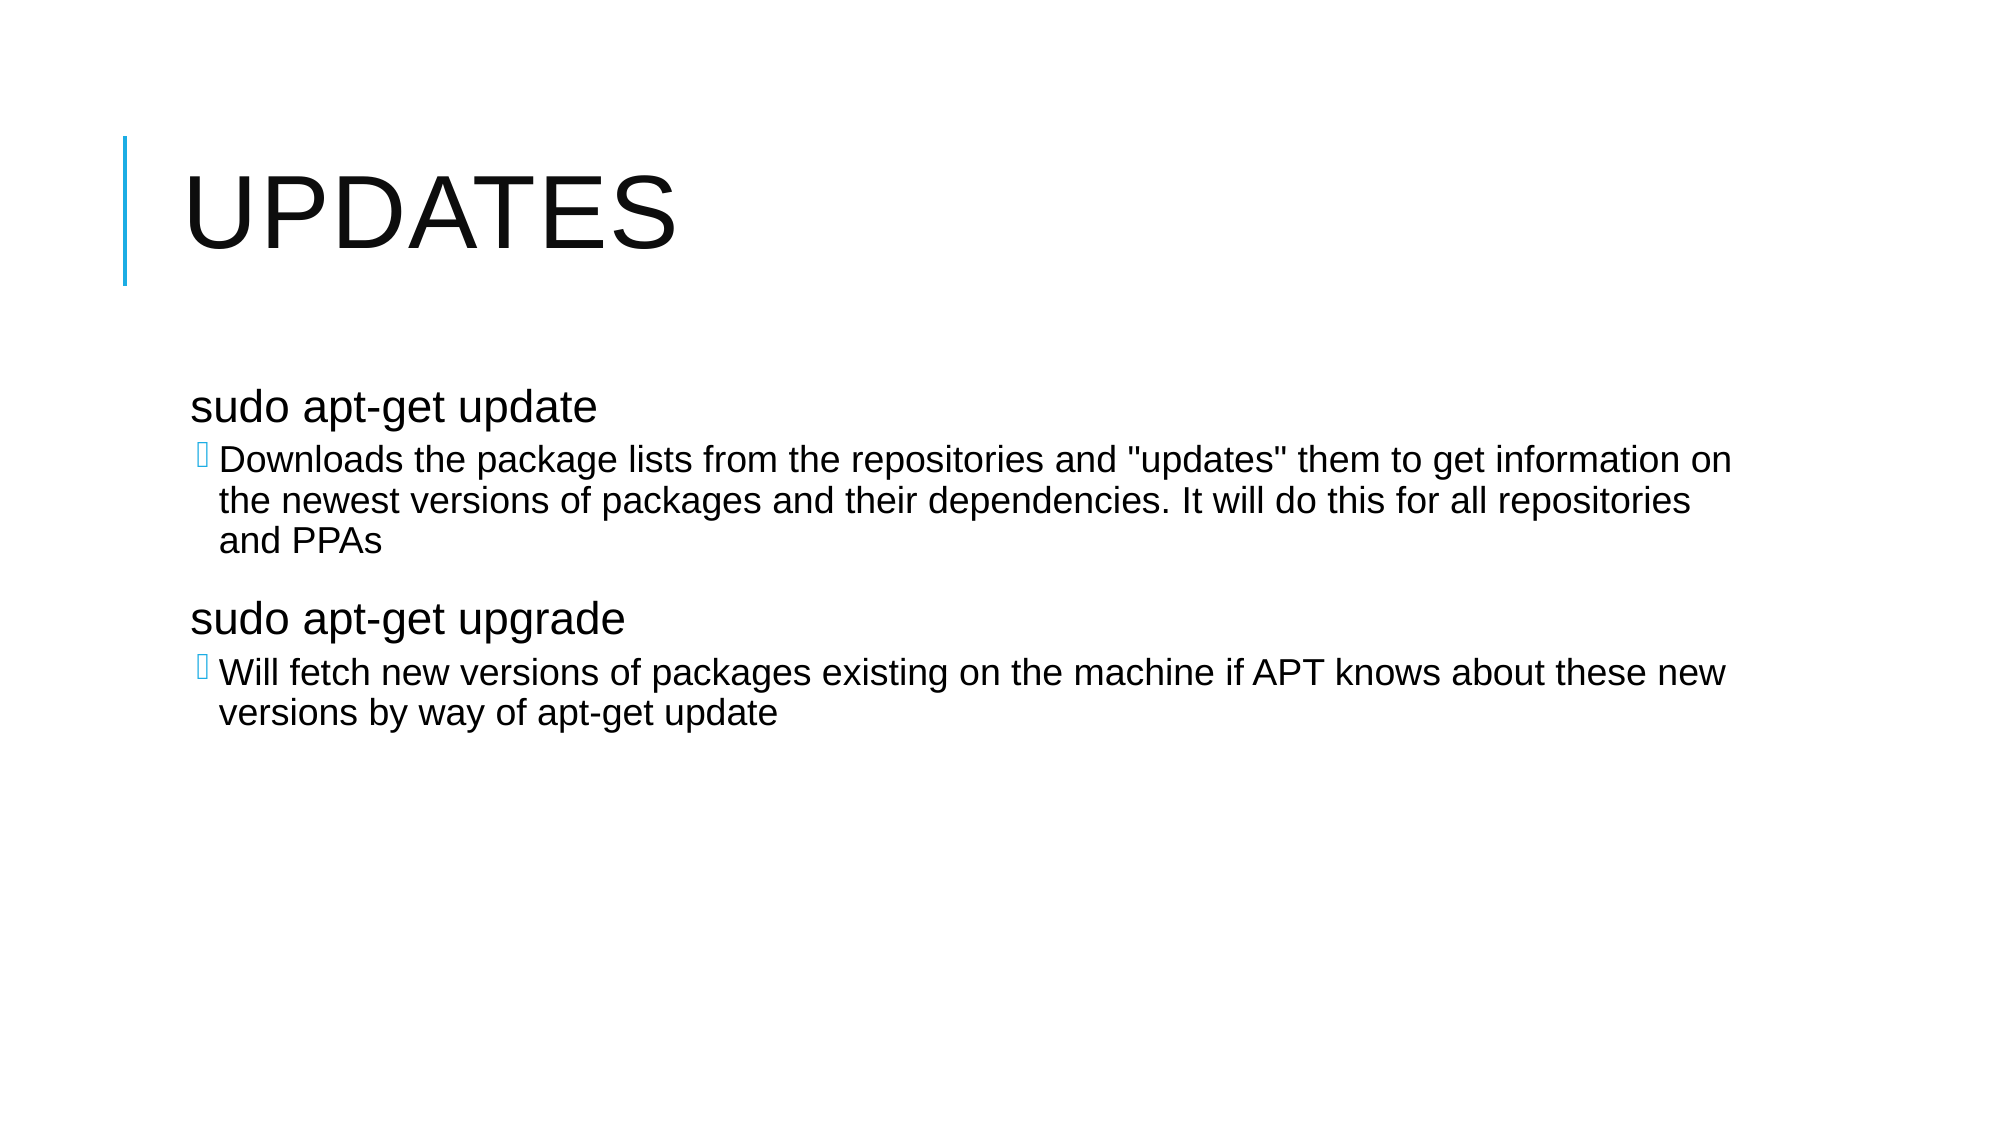

# Updates
sudo apt-get update
Downloads the package lists from the repositories and "updates" them to get information on the newest versions of packages and their dependencies. It will do this for all repositories and PPAs
sudo apt-get upgrade
Will fetch new versions of packages existing on the machine if APT knows about these new versions by way of apt-get update